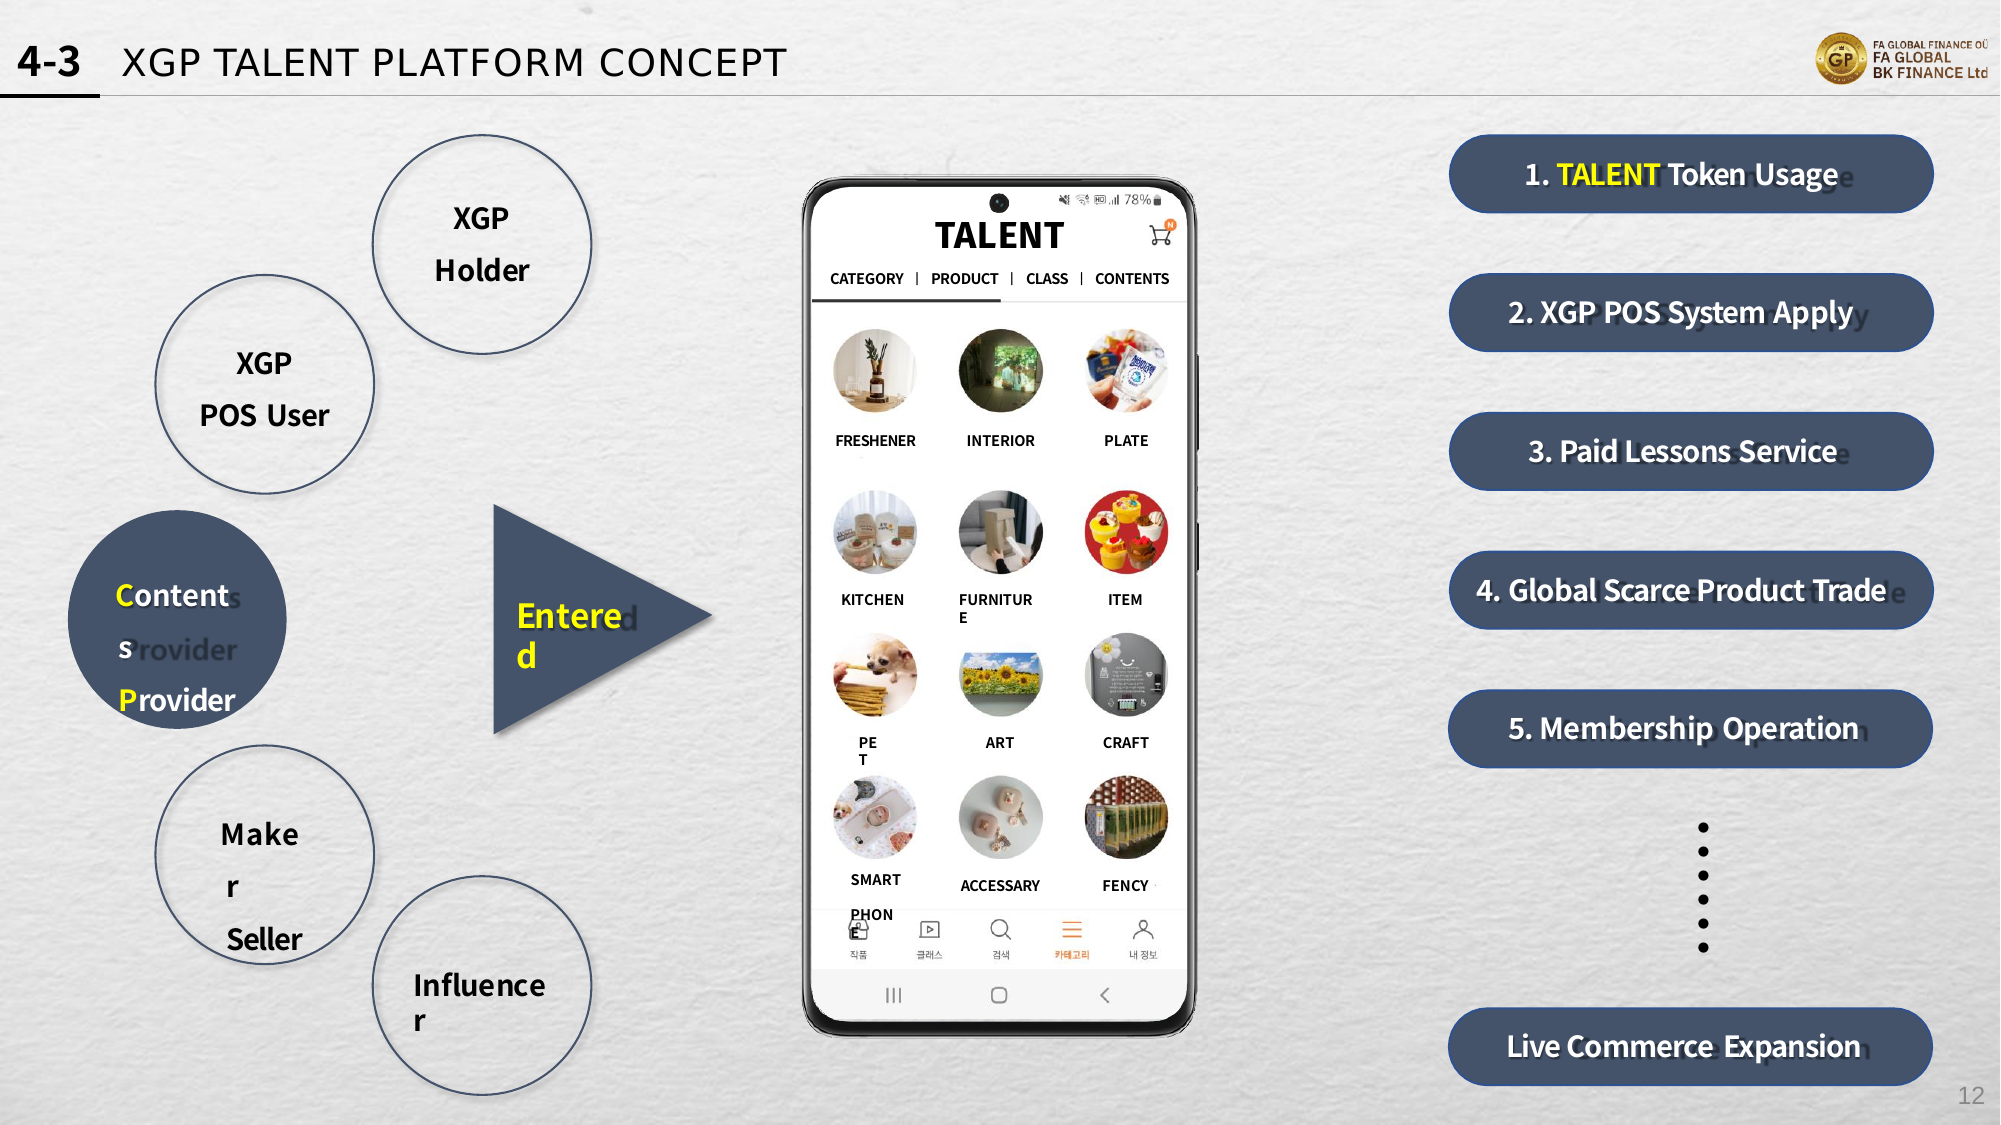

# 4-3	XGP TALENT PLATFORM CONCEPT

1. TALENT Token Usage

XGP
Holder

TALENT
CATEGORY ㅣ PRODUCT ㅣ CLASS ㅣ CONTENTS

2. XGP POS System Apply
XGP
POS User

FRESHENER
INTERIOR
PLATE
3. Paid Lessons Service

Contents  Provider
4. Global Scarce Product Trade

KITCHEN
FURNITURE
ITEM
Entered

5. Membership Operation
PET
ART
CRAFT
Maker  Seller
• • • • • •
SMART  PHONE
FENCY
ACCESSARY
Influencer

Live Commerce Expansion
12